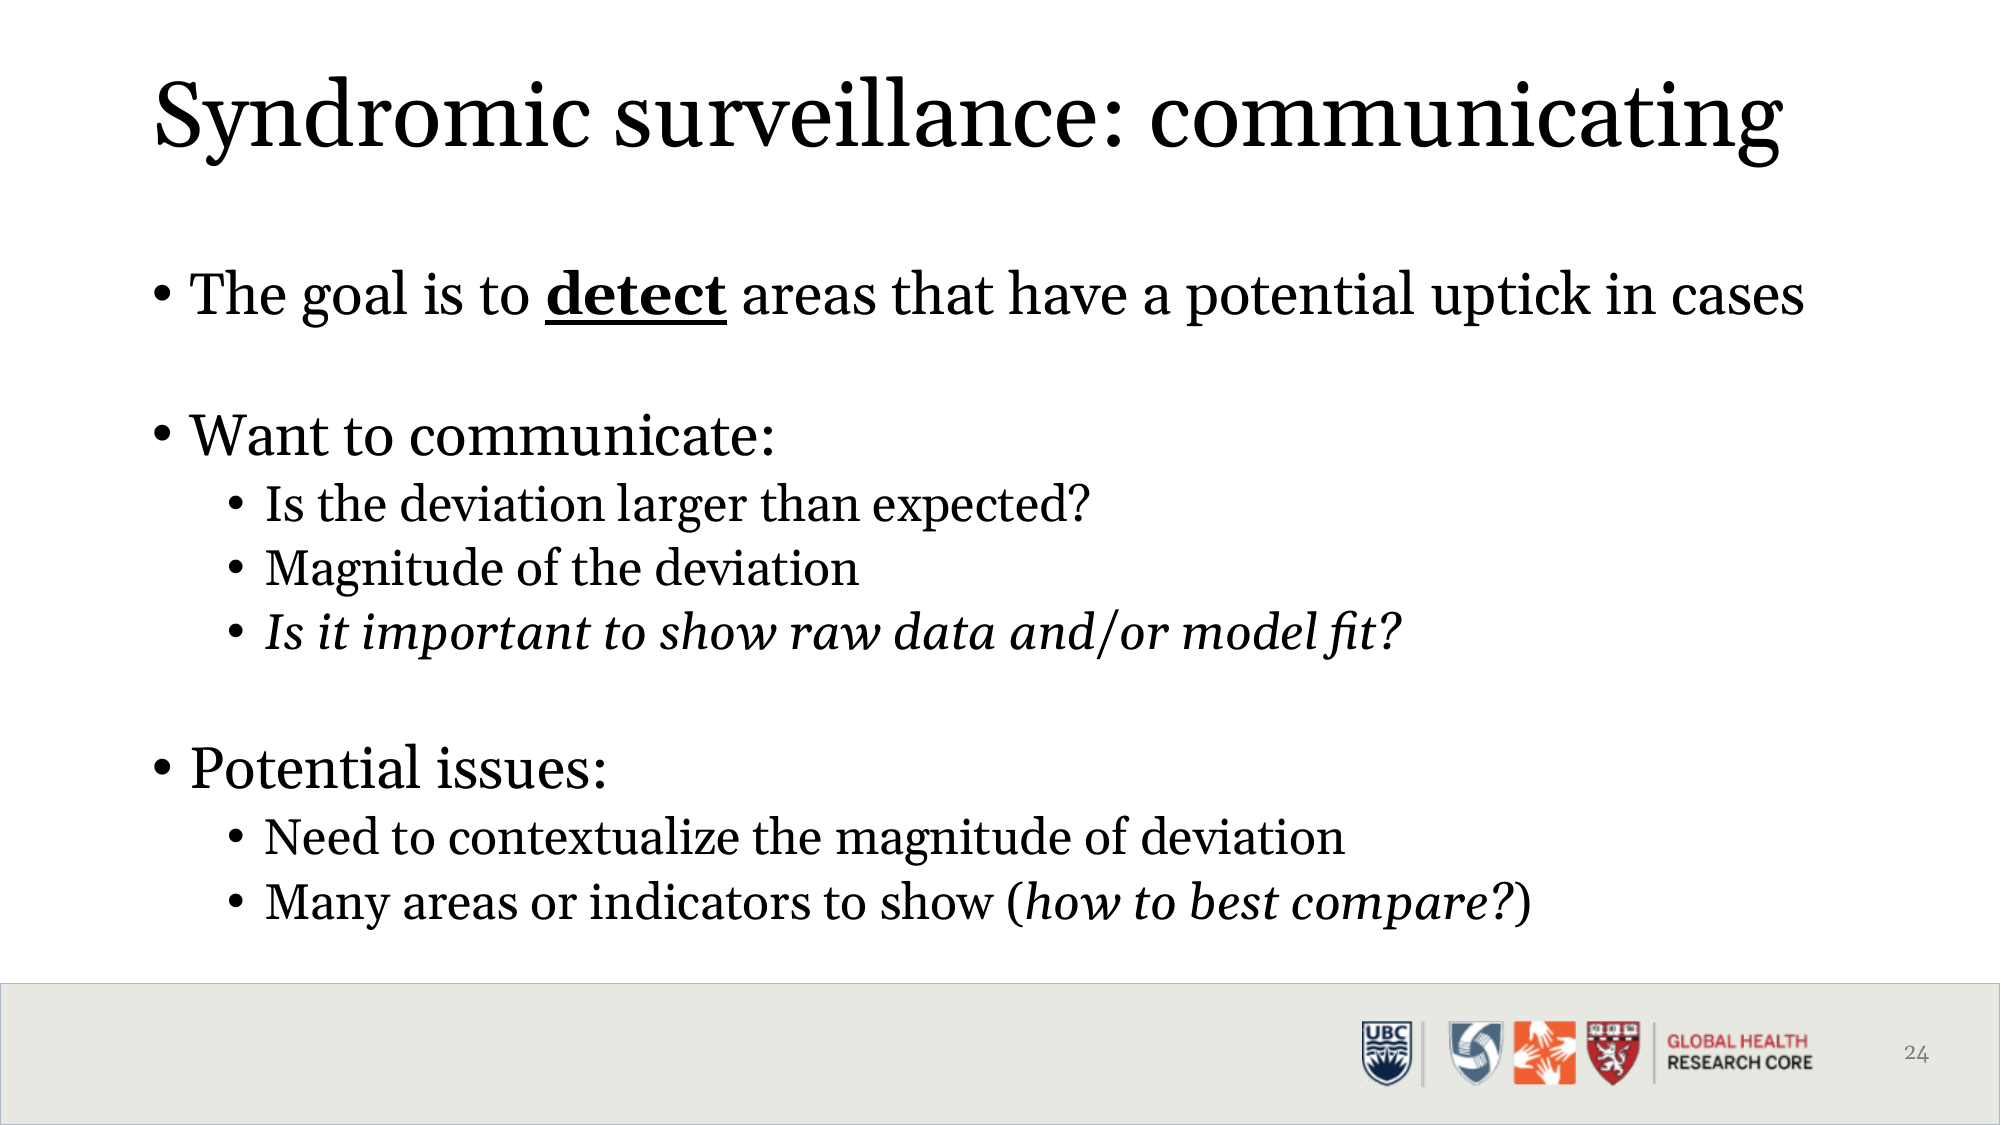

Syndromic surveillance: communicating
The goal is to detect areas that have a potential uptick in cases

Want to communicate:
Is the deviation larger than expected?
Magnitude of the deviation
Is it important to show raw data and/or model fit?

Potential issues:
Need to contextualize the magnitude of deviation
Many areas or indicators to show (how to best compare?)